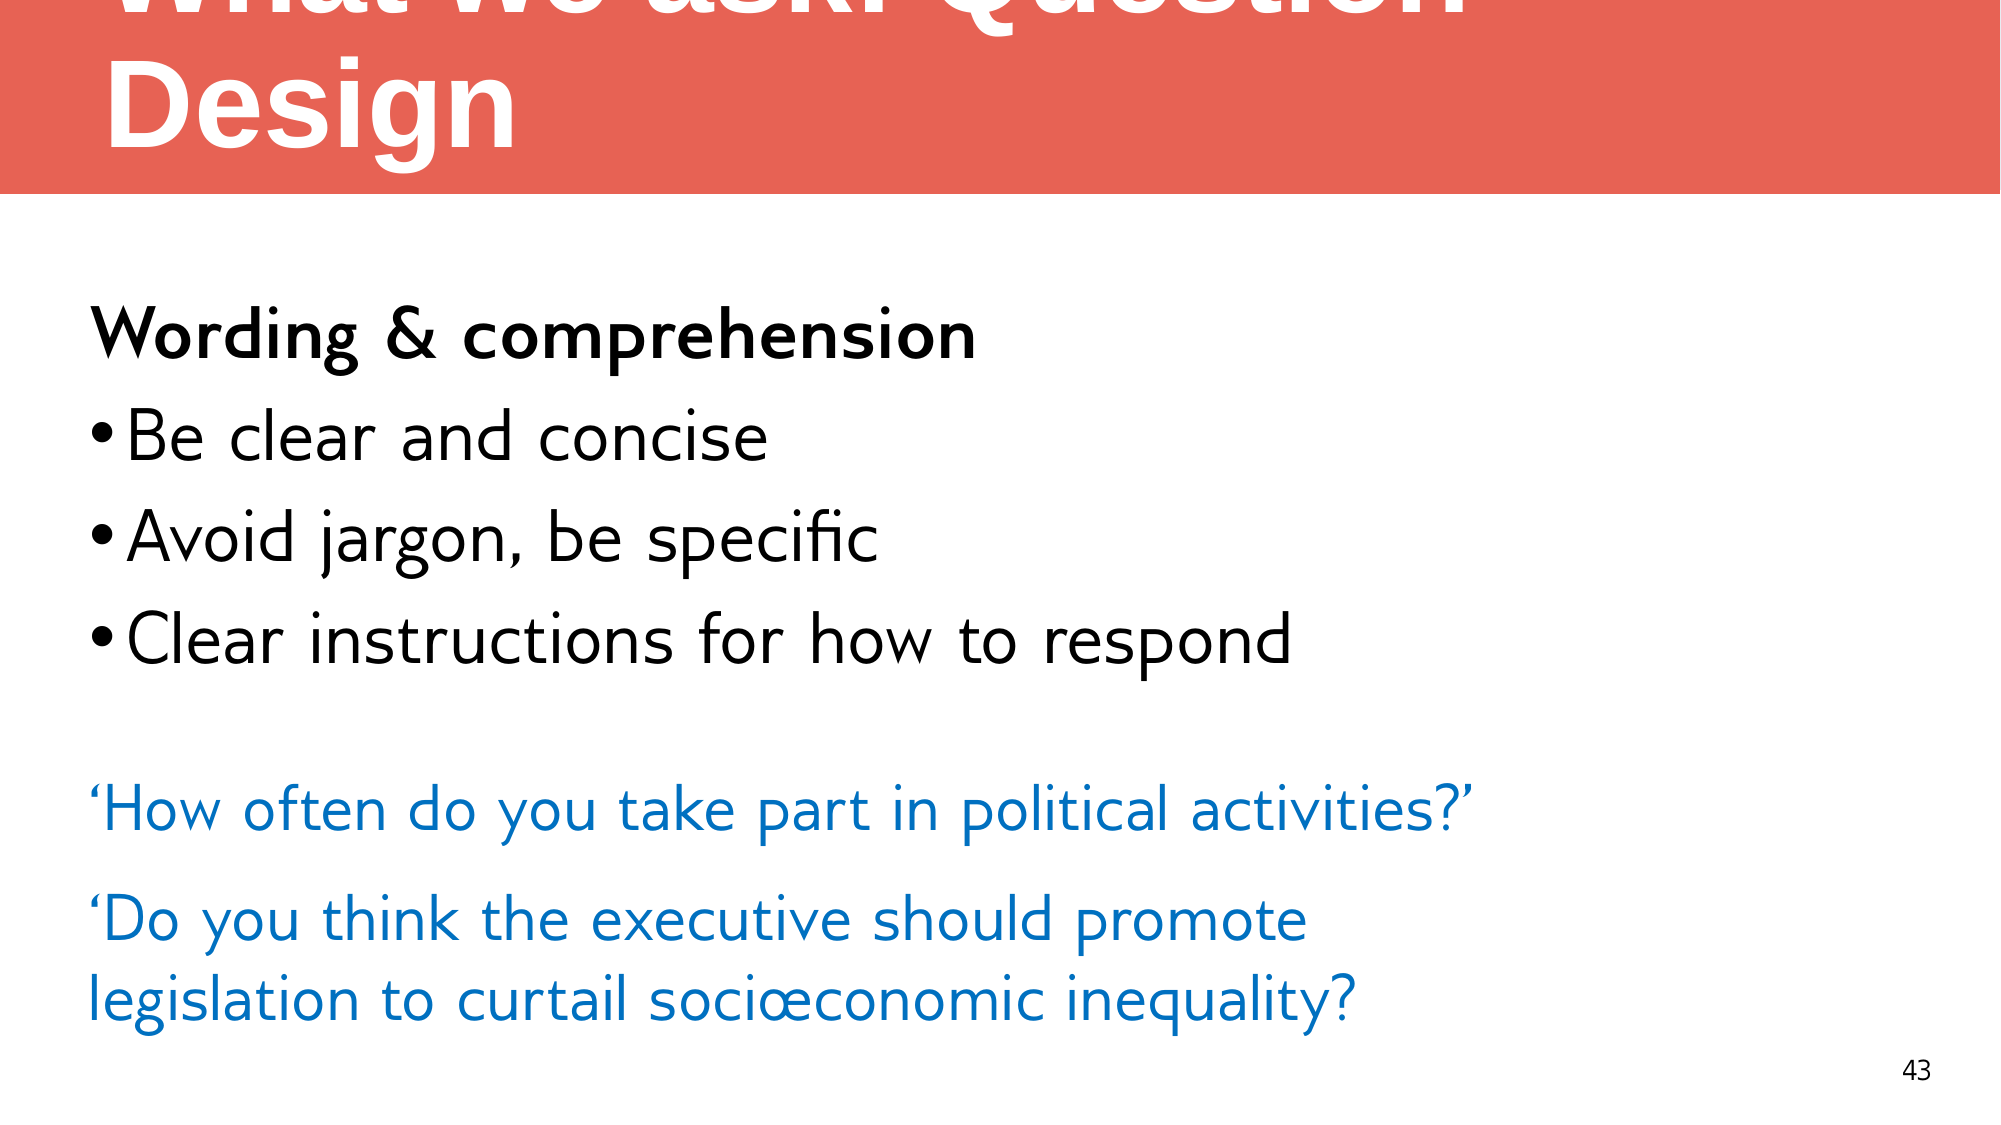

# What we ask: Question Design
Wording & comprehension
Be clear and concise
Avoid jargon, be specific
Clear instructions for how to respond
‘How often do you take part in political activities?’

‘Do you think the executive should promote legislation to curtail socioeconomic inequality?

43